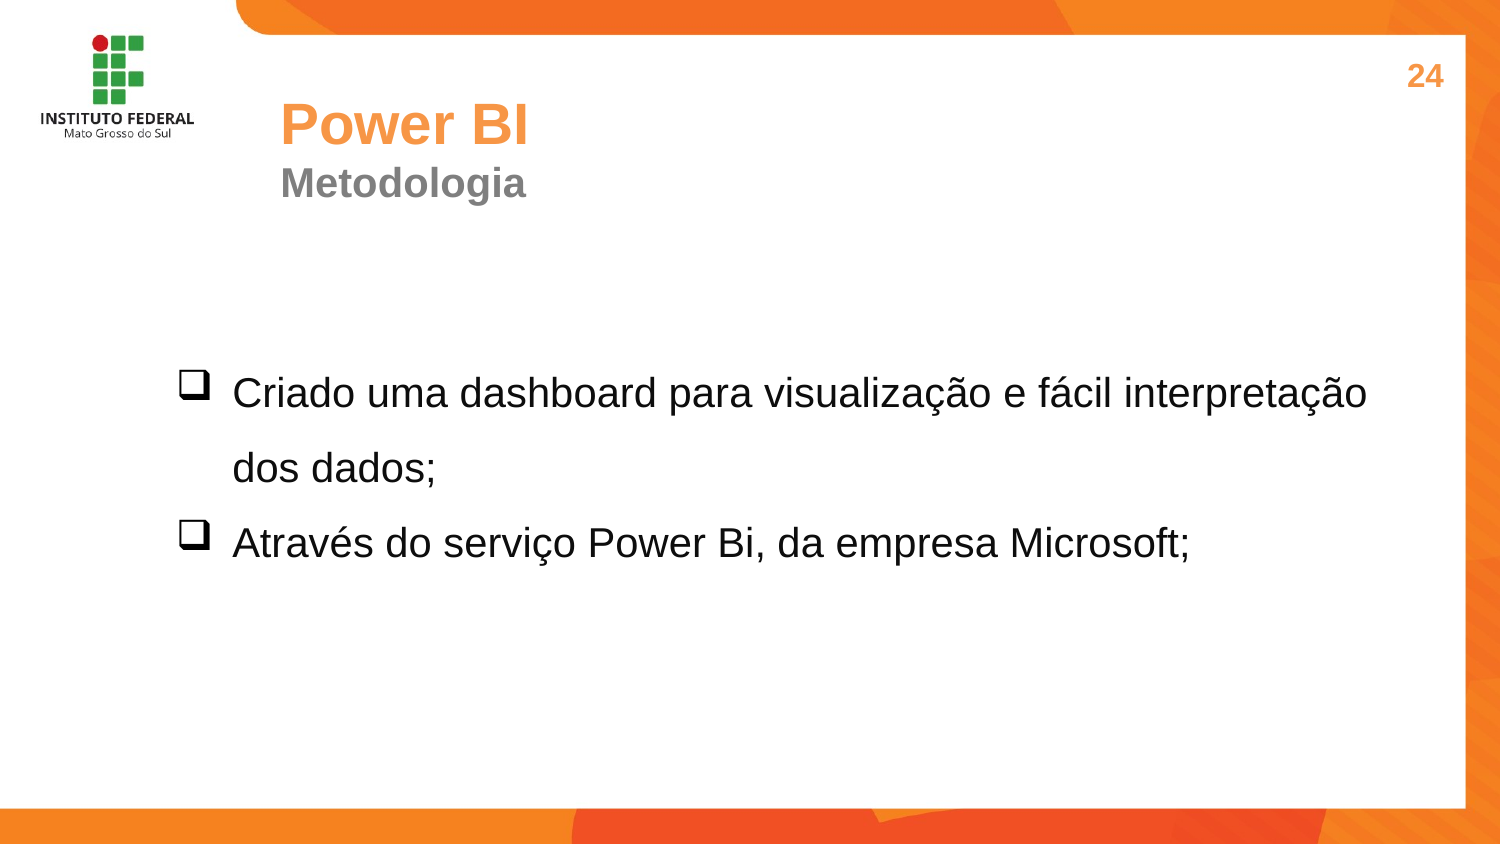

24
Power BI
Metodologia

Criado uma dashboard para visualização e fácil interpretação dos dados;
Através do serviço Power Bi, da empresa Microsoft;